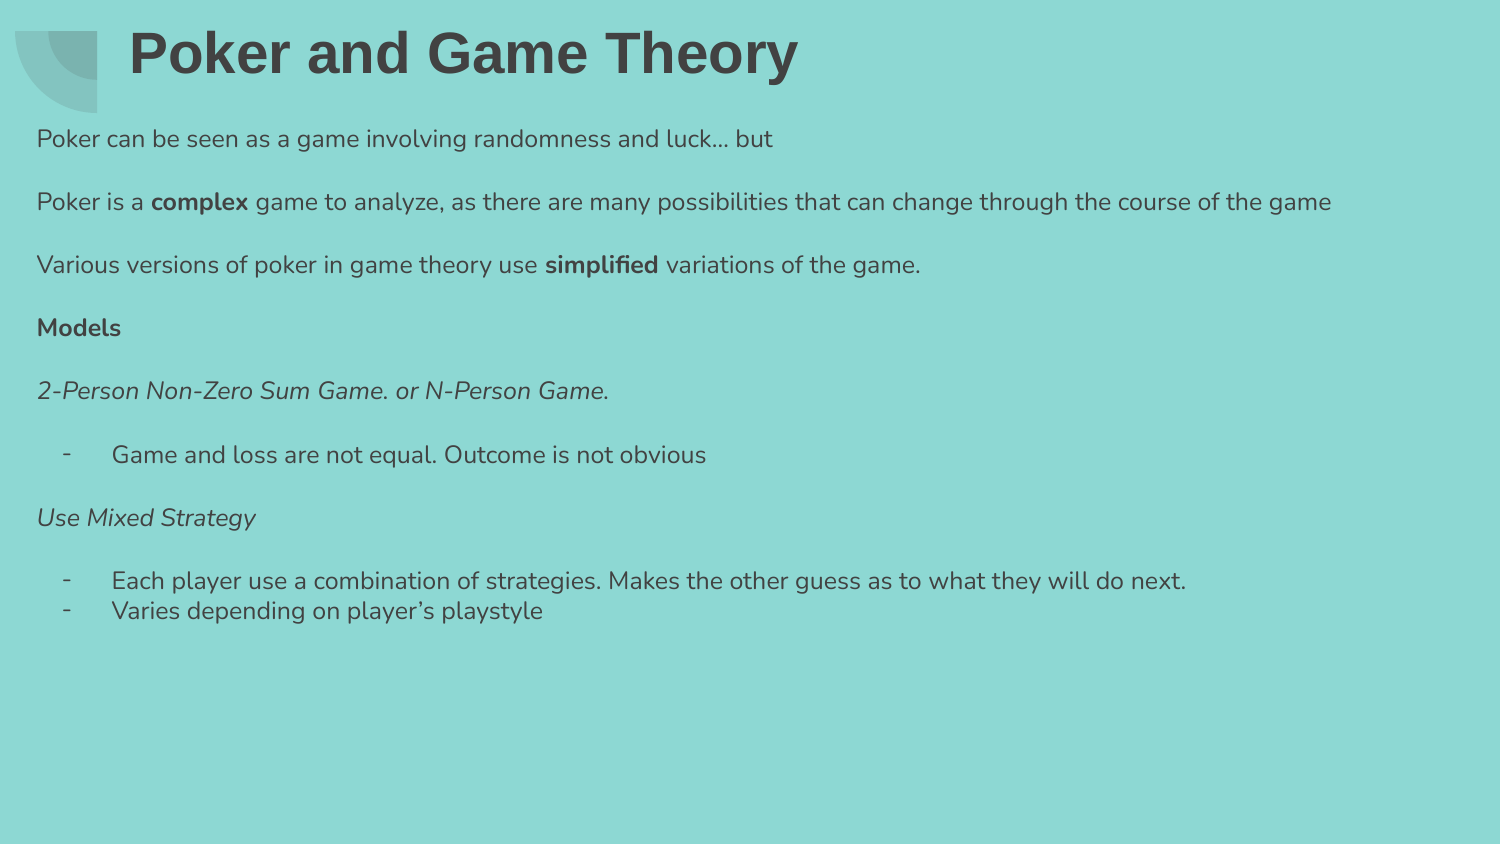

# Poker and Game Theory
Poker can be seen as a game involving randomness and luck… but
Poker is a complex game to analyze, as there are many possibilities that can change through the course of the game
Various versions of poker in game theory use simplified variations of the game.
Models
2-Person Non-Zero Sum Game. or N-Person Game.
Game and loss are not equal. Outcome is not obvious
Use Mixed Strategy
Each player use a combination of strategies. Makes the other guess as to what they will do next.
Varies depending on player’s playstyle